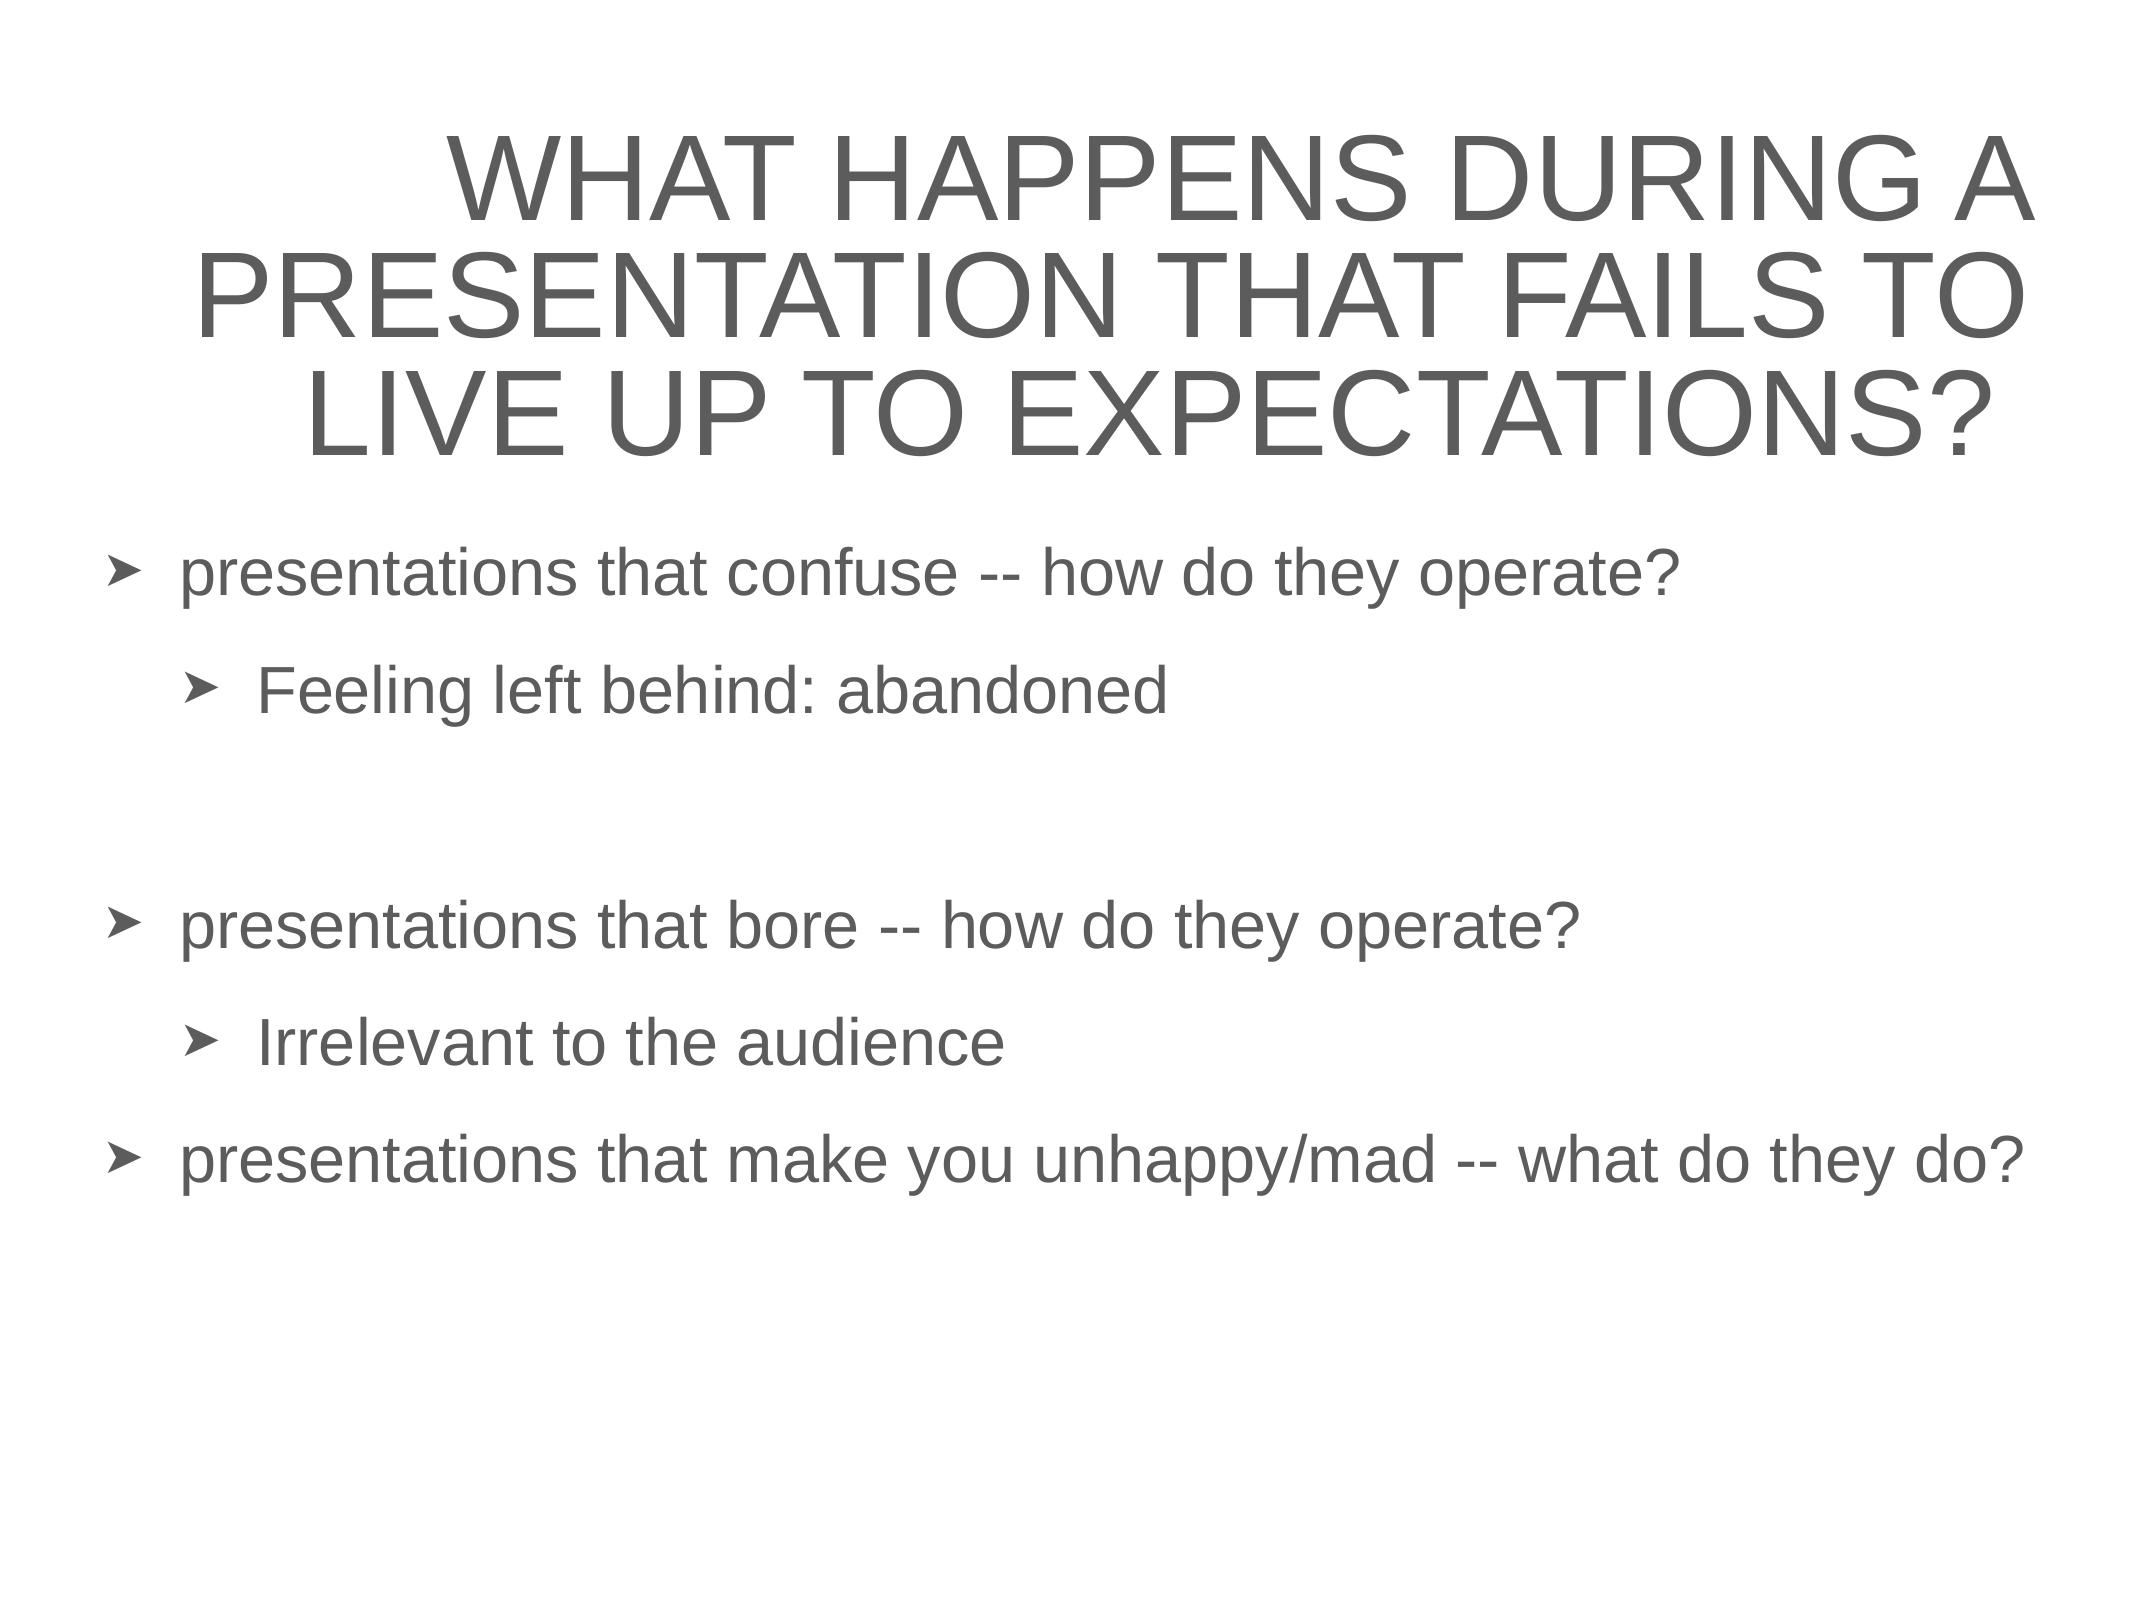

# what happens during a presentation that fails to live up to expectations?

presentations that confuse -- how do they operate?
Feeling left behind: abandoned

presentations that bore -- how do they operate?
Irrelevant to the audience
presentations that make you unhappy/mad -- what do they do?